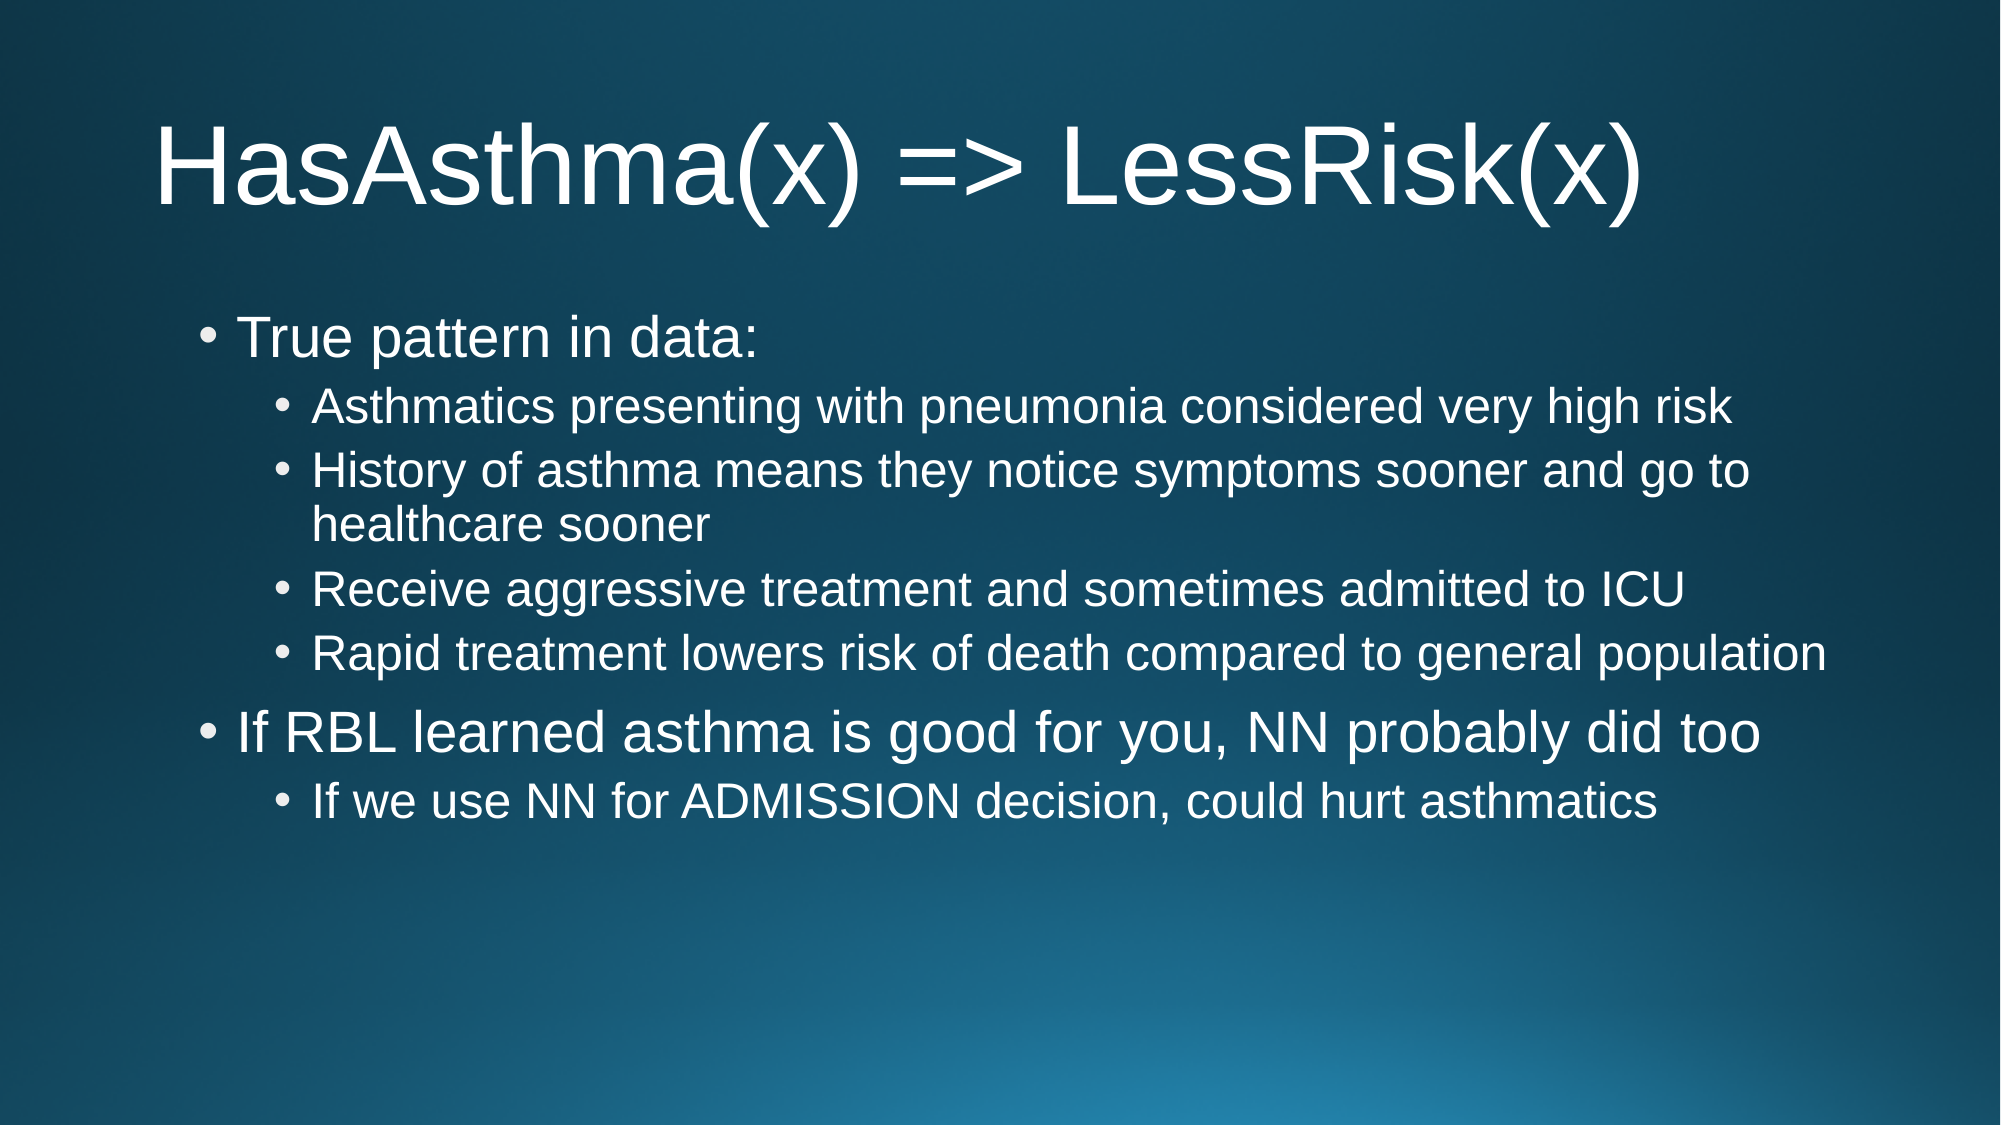

# HasAsthma(x) => LessRisk(x)
True pattern in data:
Asthmatics presenting with pneumonia considered very high risk
History of asthma means they notice symptoms sooner and go to healthcare sooner
Receive aggressive treatment and sometimes admitted to ICU
Rapid treatment lowers risk of death compared to general population
If RBL learned asthma is good for you, NN probably did too
If we use NN for ADMISSION decision, could hurt asthmatics